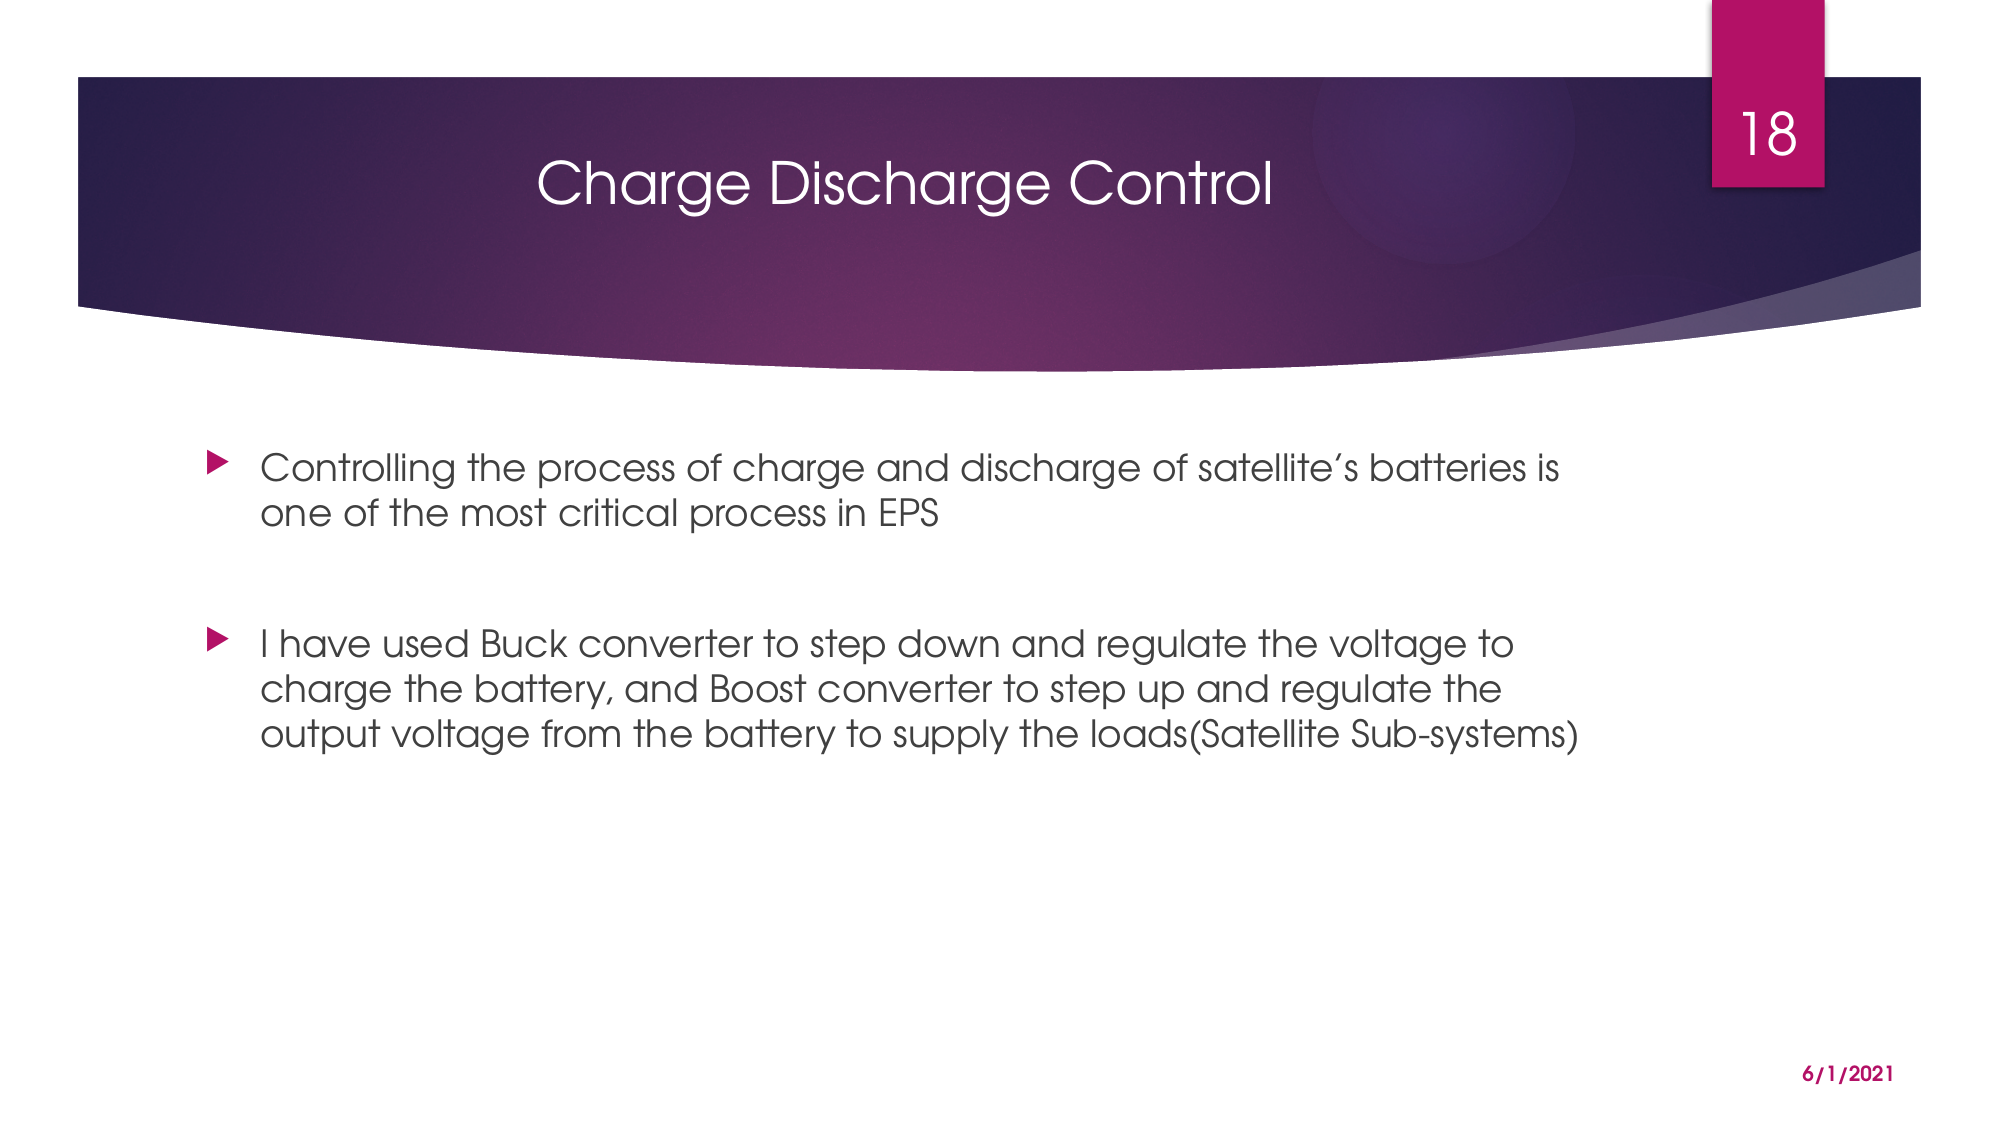

18
Charge Discharge Control

Controlling the process of charge and discharge of satellite’s batteries is one of the most critical process in EPS

I have used Buck converter to step down and regulate the voltage to charge the battery, and Boost converter to step up and regulate the output voltage from the battery to supply the loads(Satellite Sub-systems)
6/1/2021